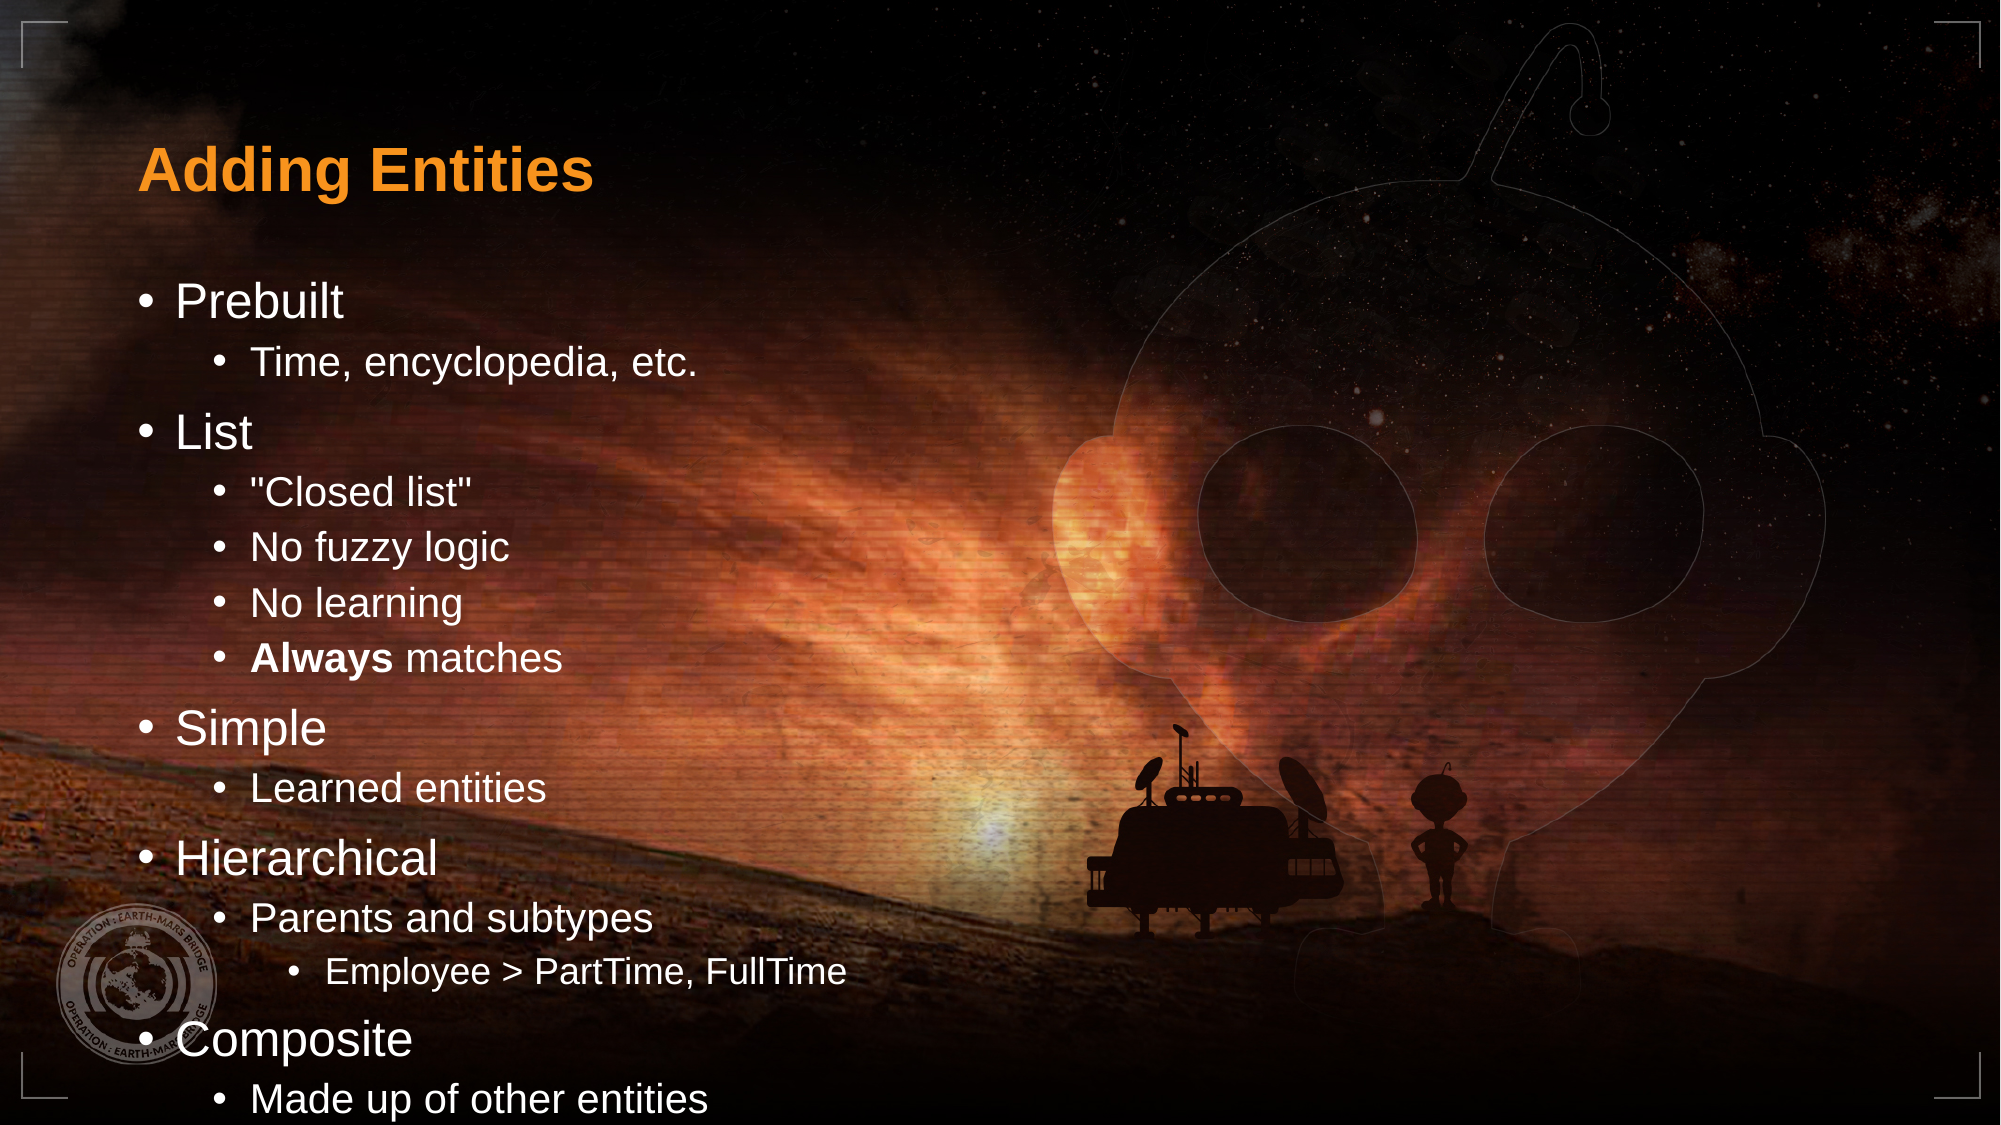

# Adding Entities
Prebuilt
Time, encyclopedia, etc.
List
"Closed list"
No fuzzy logic
No learning
Always matches
Simple
Learned entities
Hierarchical
Parents and subtypes
Employee > PartTime, FullTime
Composite
Made up of other entities